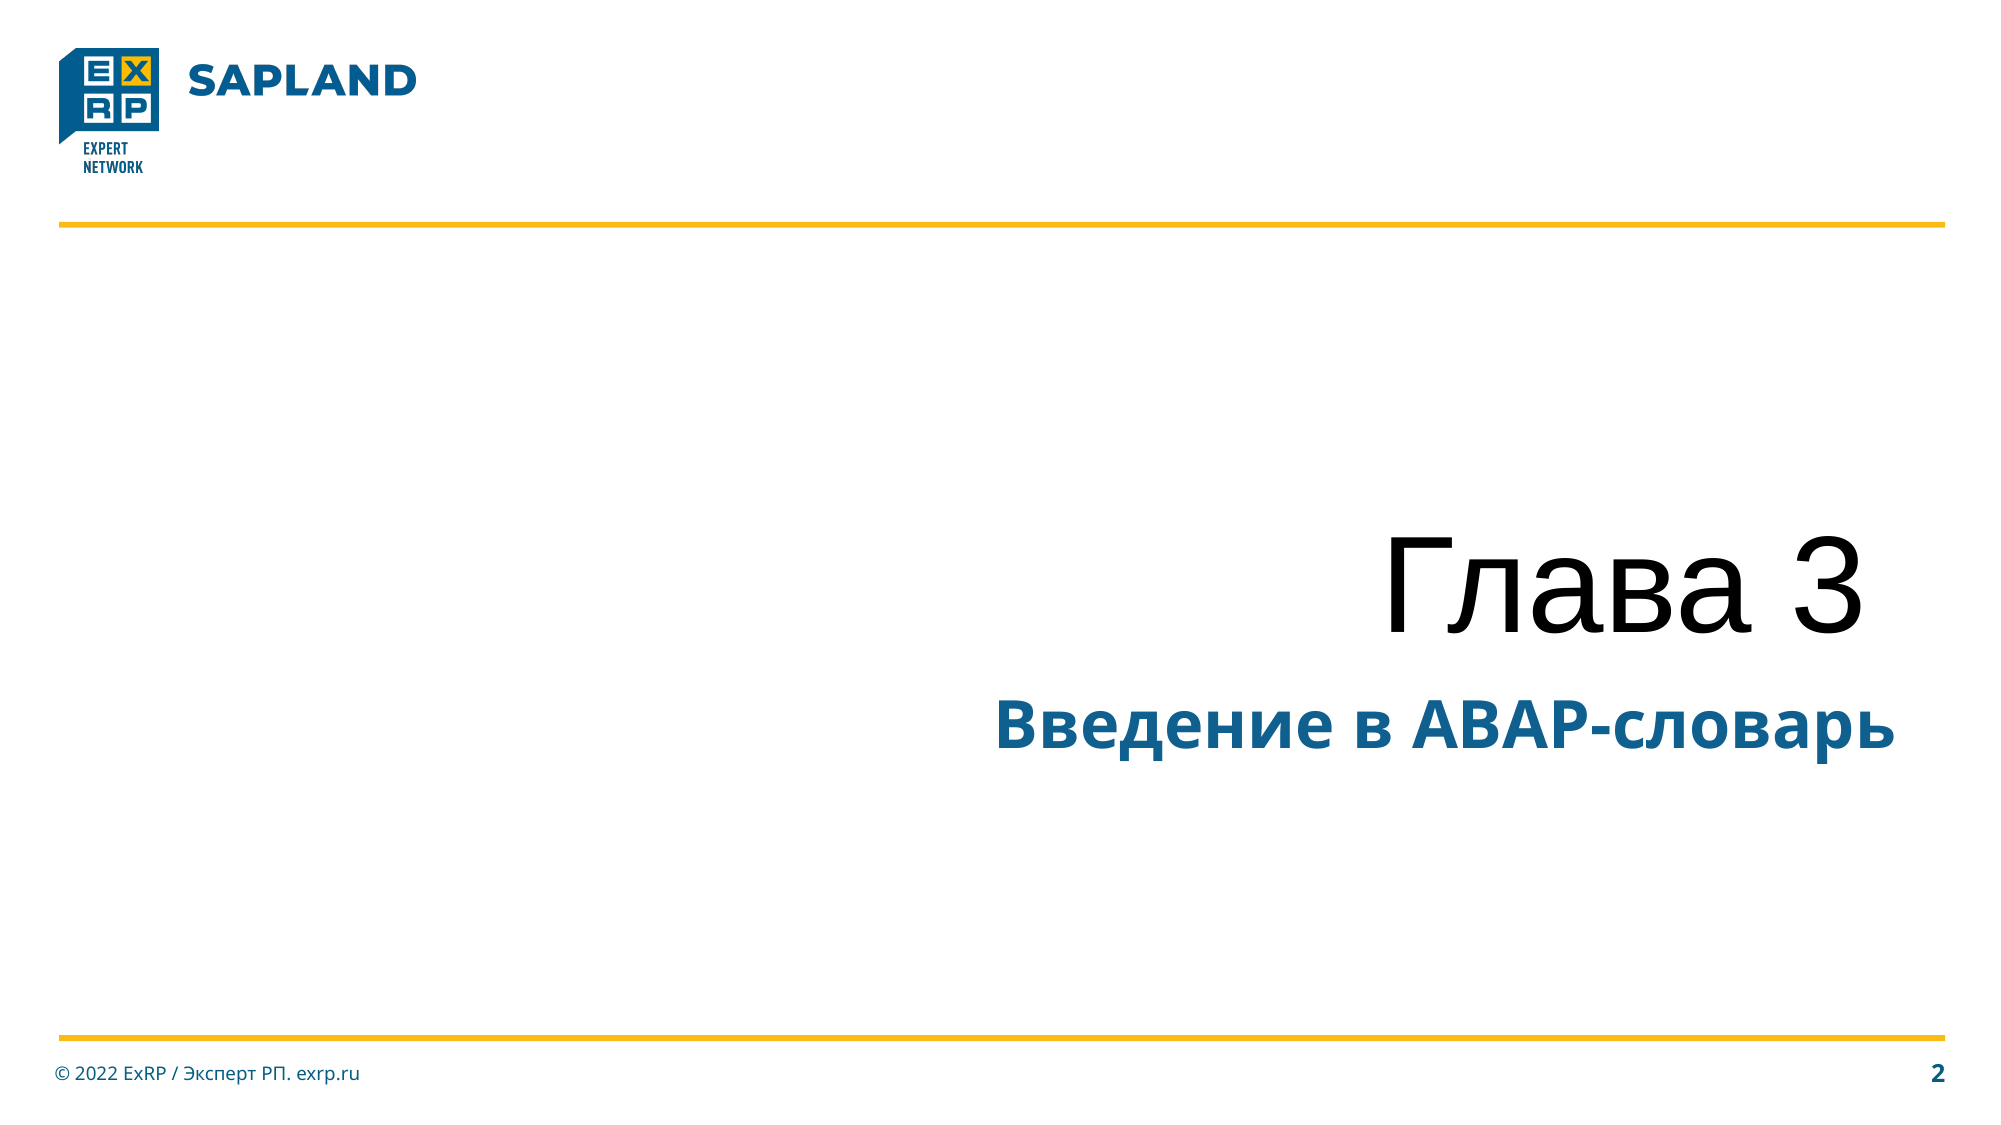

# Глава 3
Введение в ABAP-словарь
© 2022 ExRP / Эксперт РП. exrp.ru
2